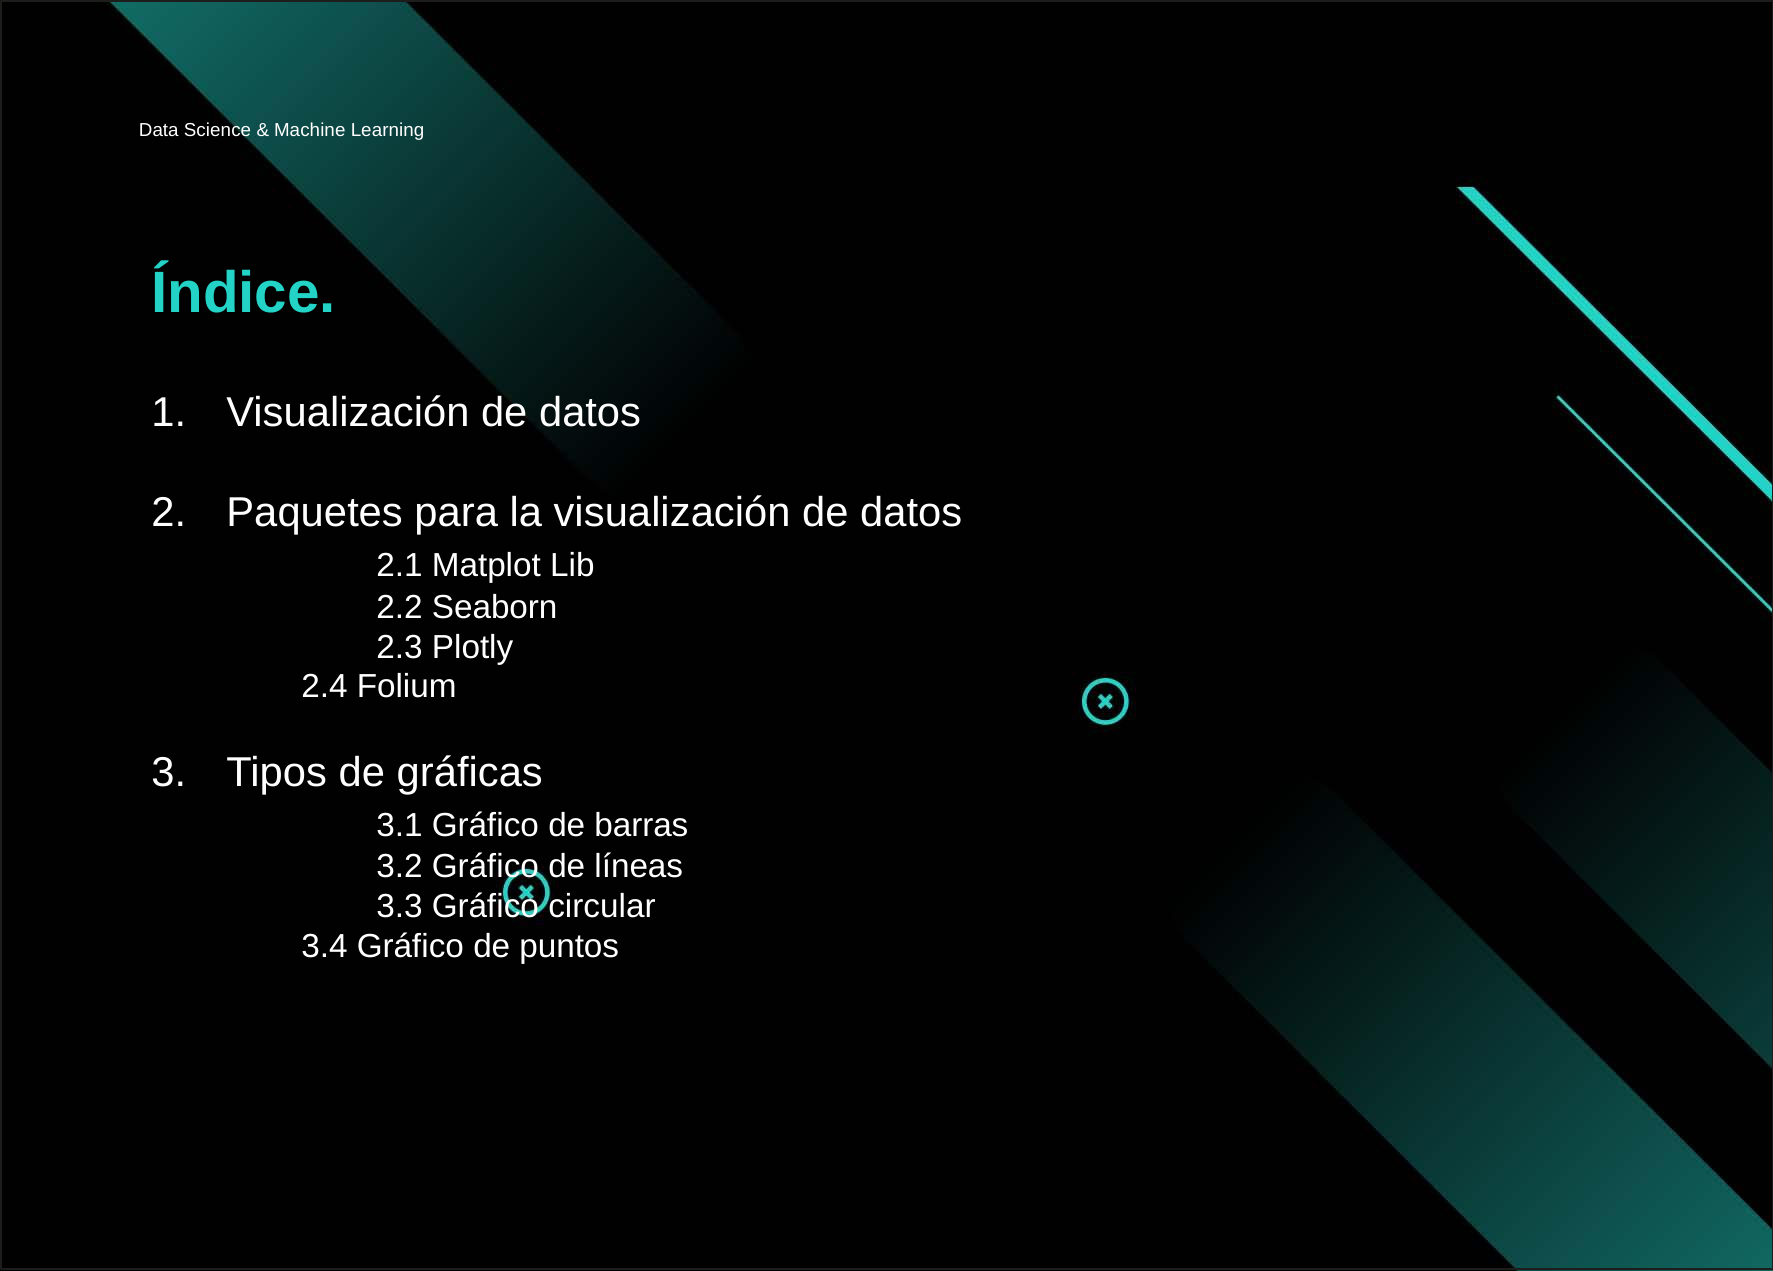

Data Science & Machine Learning

# Índice.
Visualización de datos
Paquetes para la visualización de datos
	2.1 Matplot Lib
	2.2 Seaborn
	2.3 Plotly
2.4 Folium

Tipos de gráficas
	3.1 Gráfico de barras
	3.2 Gráfico de líneas
	3.3 Gráfico circular
3.4 Gráfico de puntos